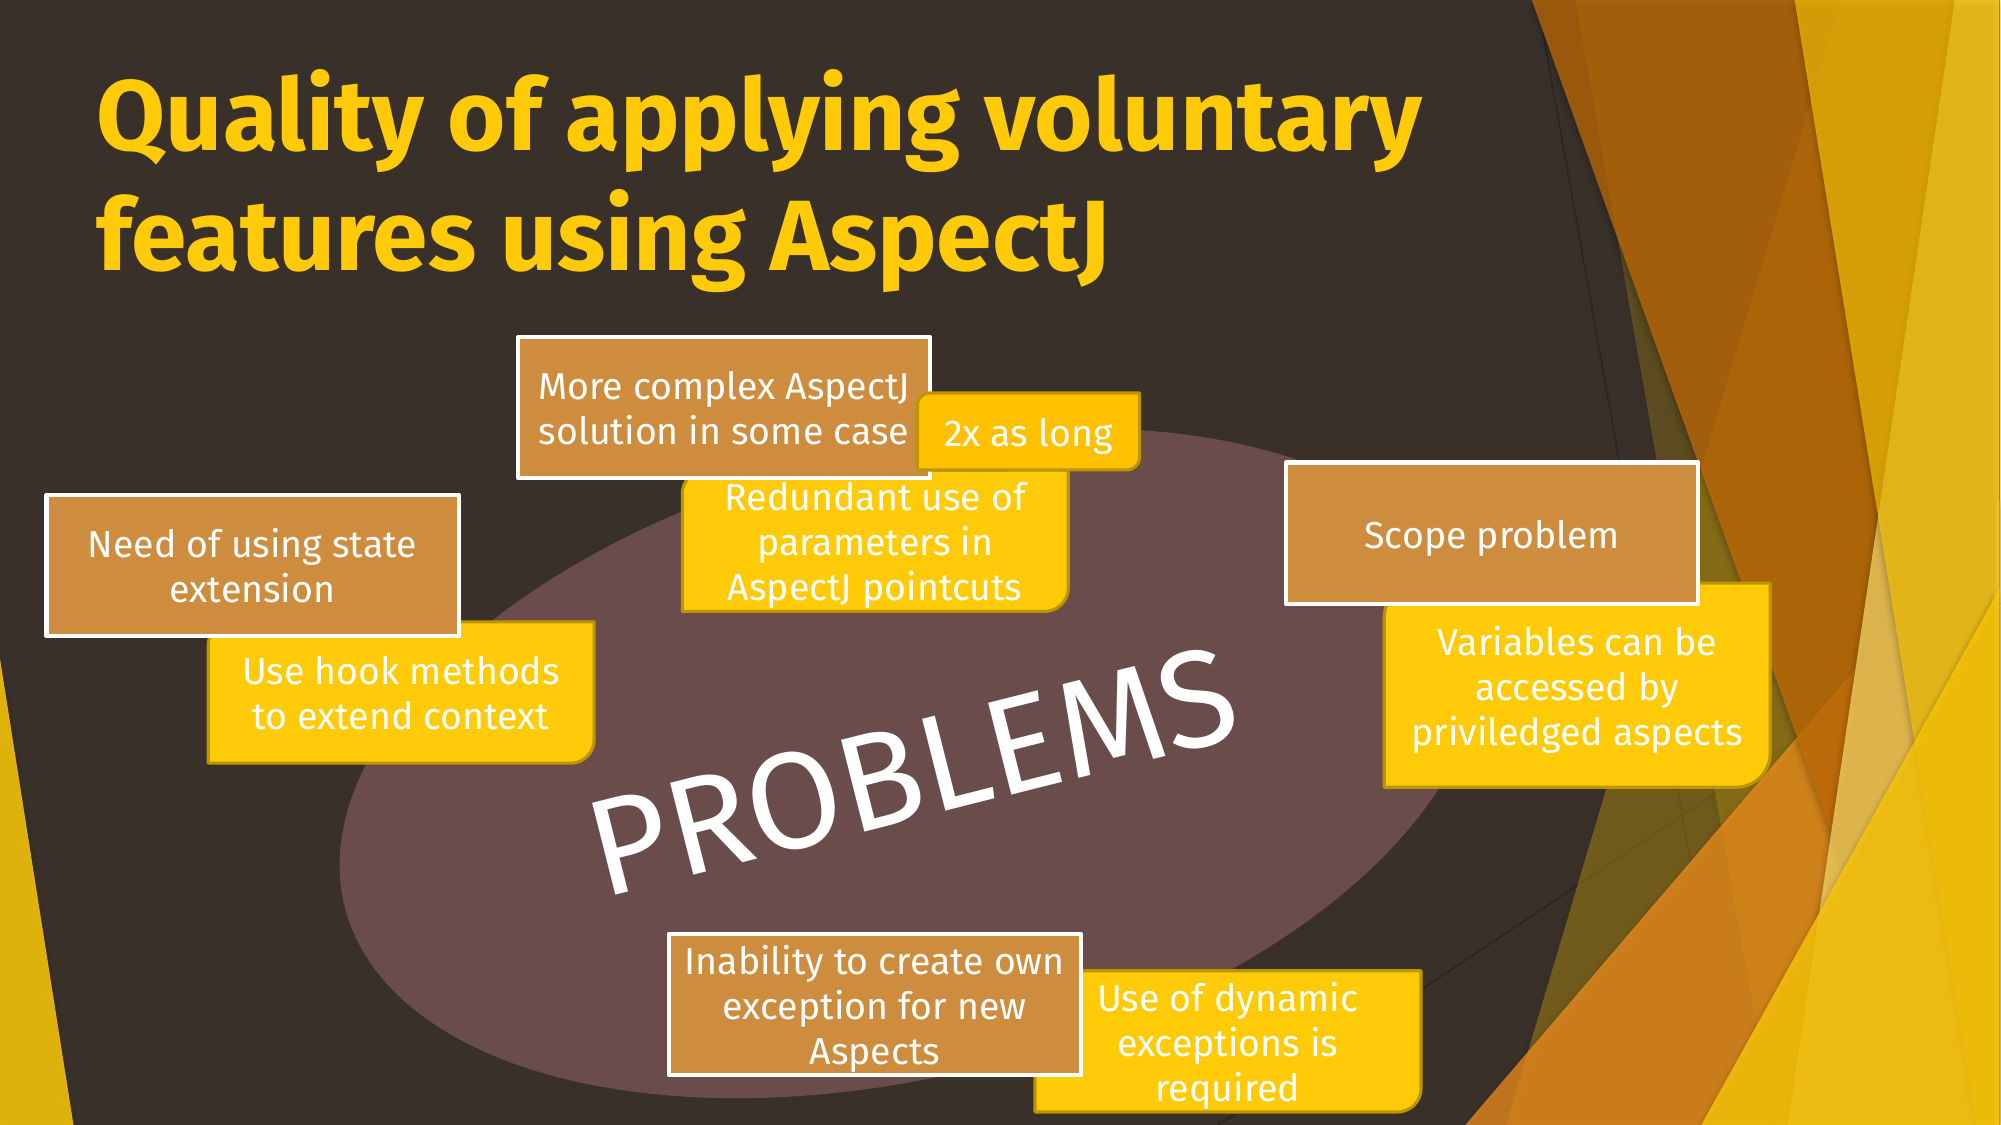

# Quality of applying voluntary features using AspectJ
More complex AspectJ solution in some case
2x as long
PROBLEMS
Scope problem
Redundant use of parameters in AspectJ pointcuts
Need of using state extension
Variables can be accessed by priviledged aspects
Use hook methods to extend context
Inability to create own exception for new Aspects
Use of dynamic exceptions is required